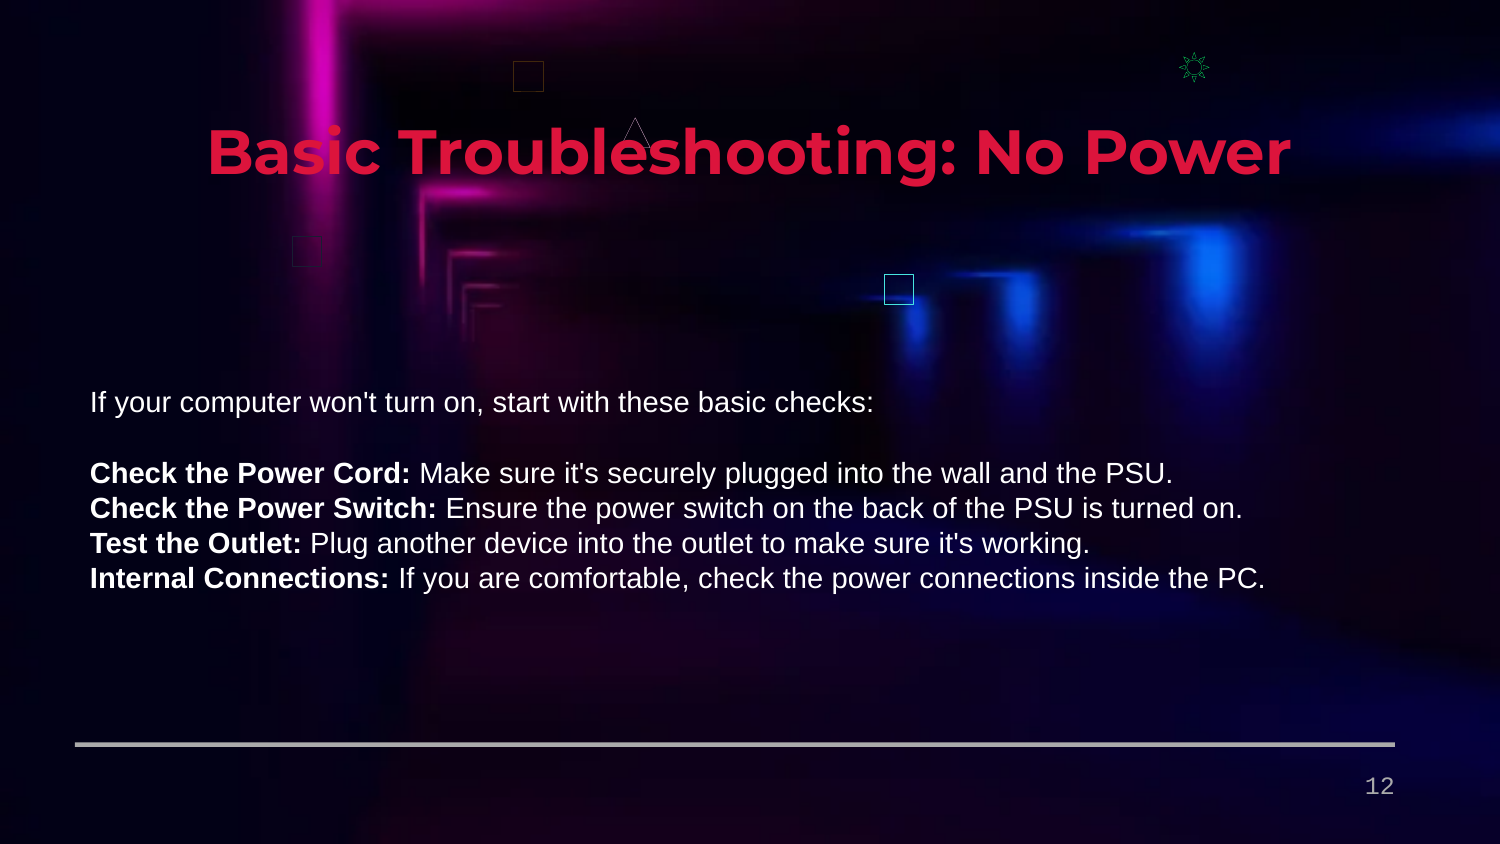

Basic Troubleshooting: No Power

If your computer won't turn on, start with these basic checks:

Check the Power Cord: Make sure it's securely plugged into the wall and the PSU.
Check the Power Switch: Ensure the power switch on the back of the PSU is turned on.
Test the Outlet: Plug another device into the outlet to make sure it's working.
Internal Connections: If you are comfortable, check the power connections inside the PC.

12